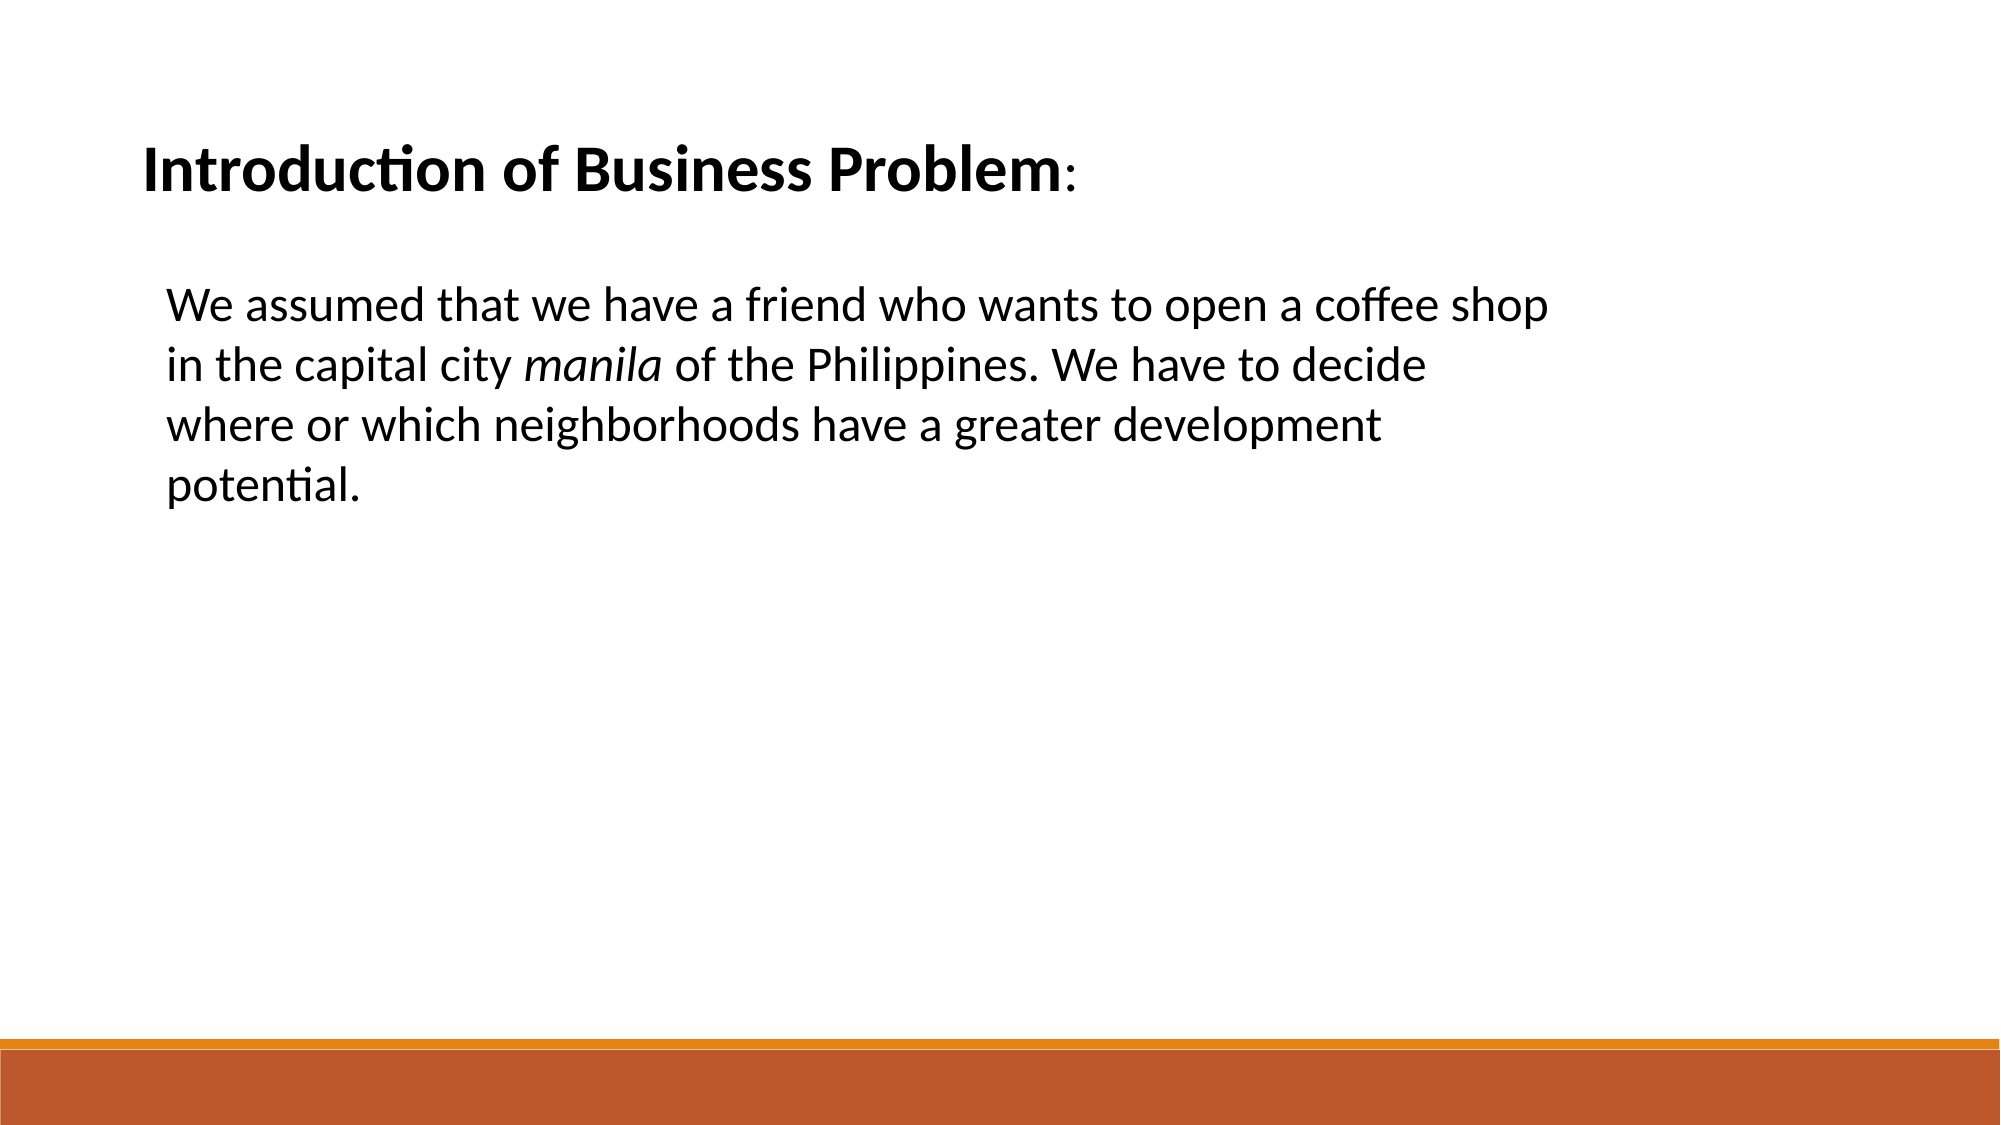

Introduction of Business Problem:
We assumed that we have a friend who wants to open a coffee shop in the capital city manila of the Philippines. We have to decide where or which neighborhoods have a greater development potential.